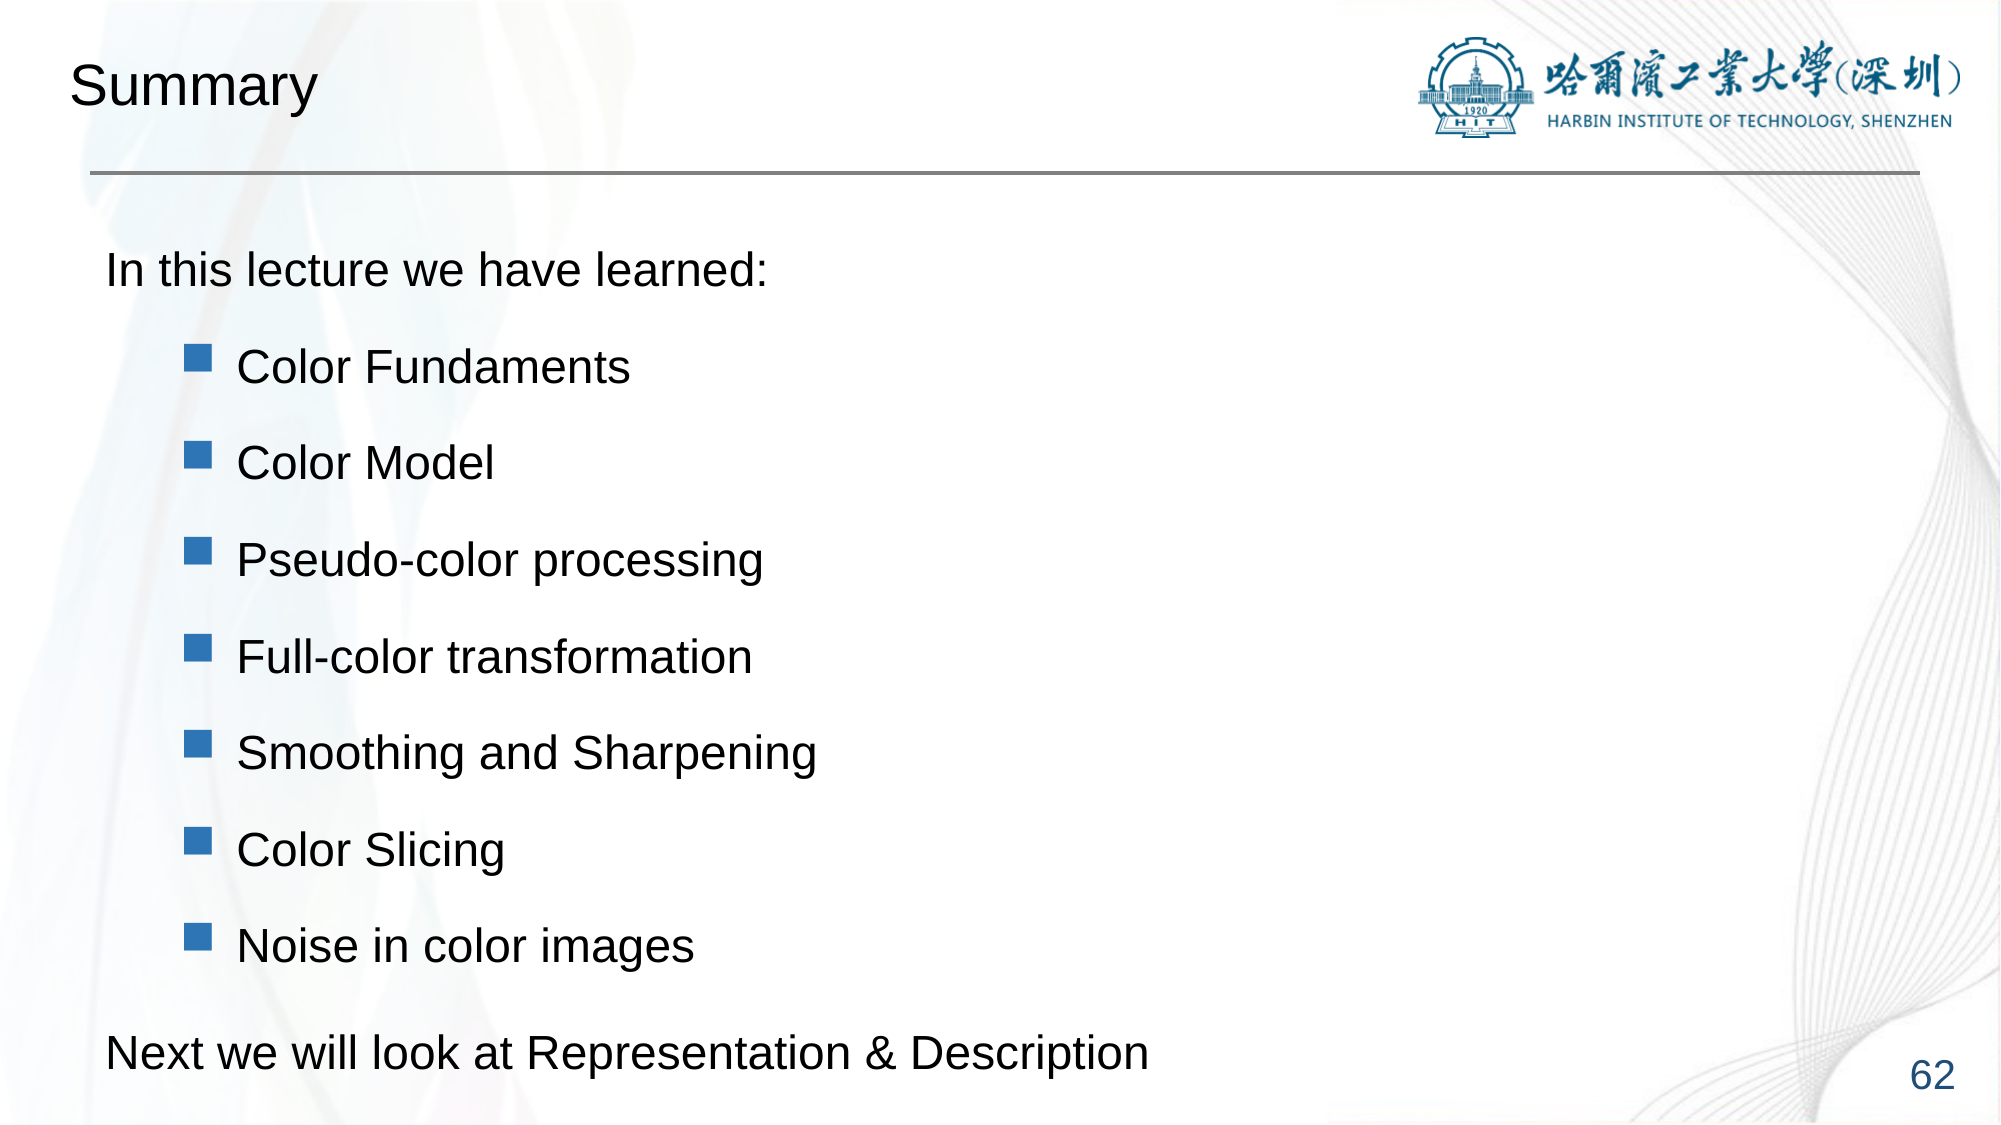

# Summary
In this lecture we have learned:
Color Fundaments
Color Model
Pseudo-color processing
Full-color transformation
Smoothing and Sharpening
Color Slicing
Noise in color images
Next we will look at Representation & Description
62